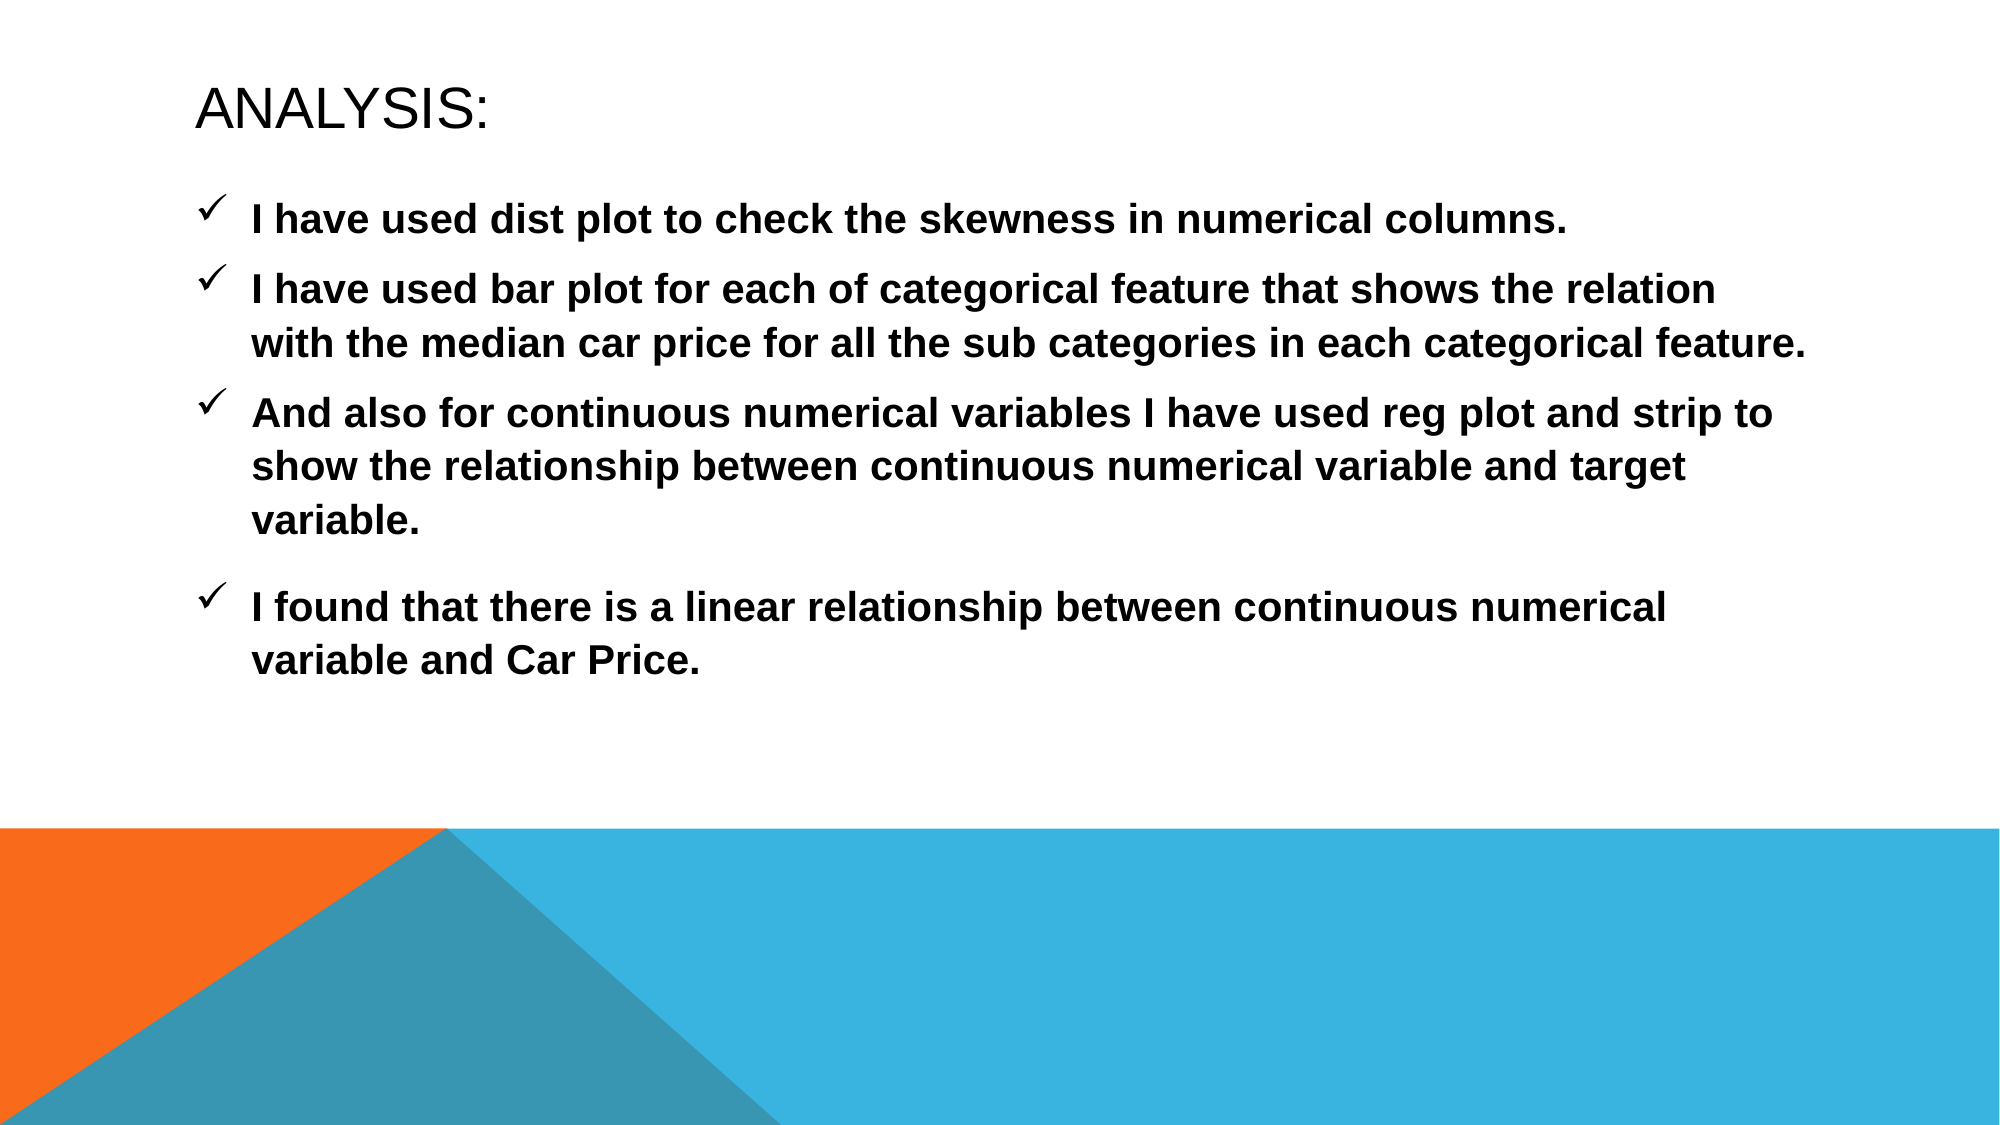

# Analysis:
I have used dist plot to check the skewness in numerical columns.
I have used bar plot for each of categorical feature that shows the relation with the median car price for all the sub categories in each categorical feature.
And also for continuous numerical variables I have used reg plot and strip to show the relationship between continuous numerical variable and target variable.
I found that there is a linear relationship between continuous numerical variable and Car Price.